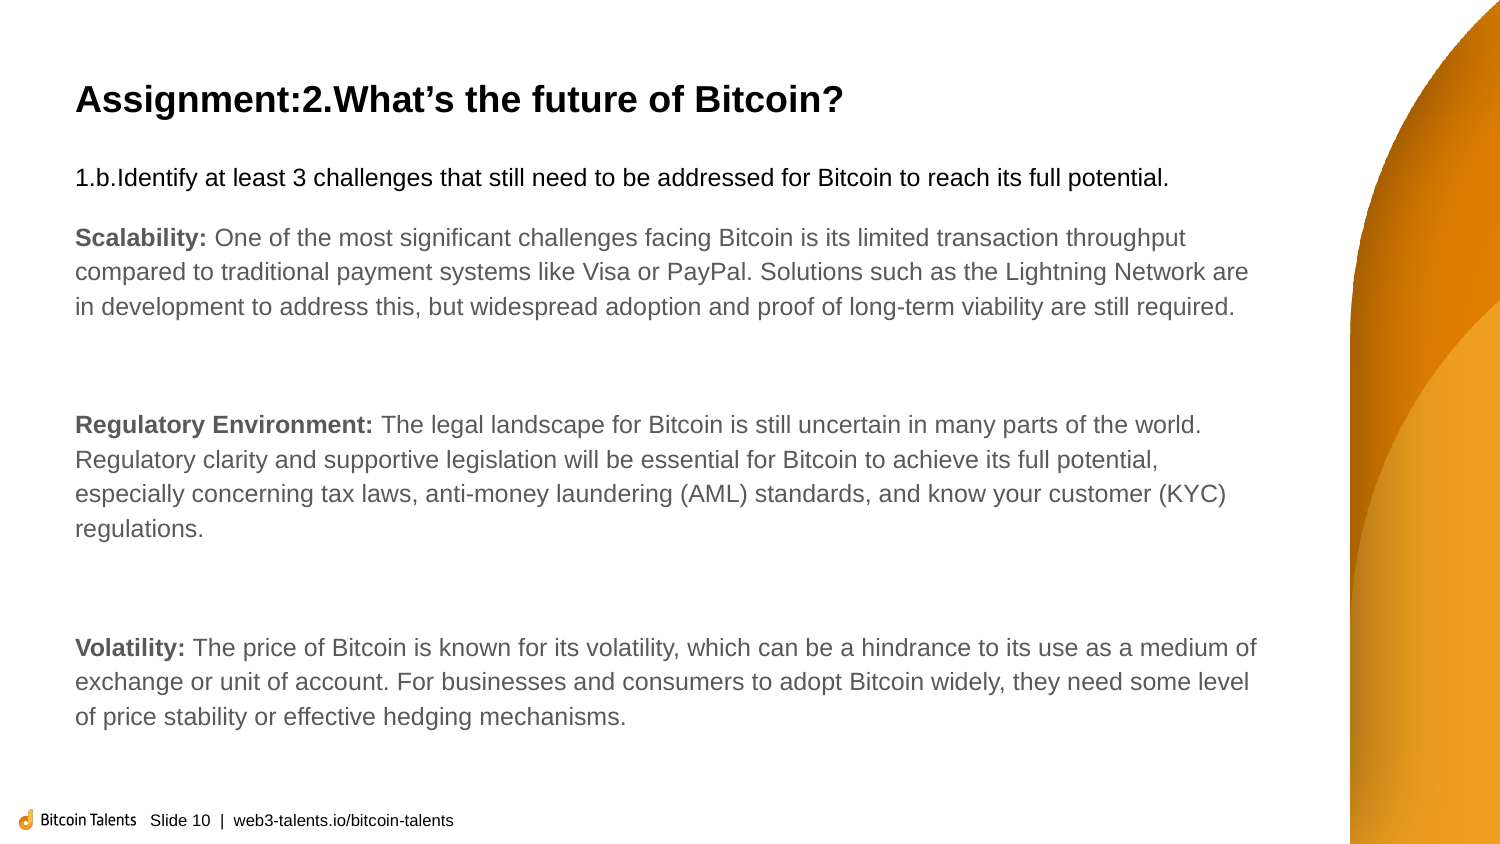

# Assignment:2.What’s the future of Bitcoin?
1.b.Identify at least 3 challenges that still need to be addressed for Bitcoin to reach its full potential.
Scalability: One of the most significant challenges facing Bitcoin is its limited transaction throughput compared to traditional payment systems like Visa or PayPal. Solutions such as the Lightning Network are in development to address this, but widespread adoption and proof of long-term viability are still required.

Regulatory Environment: The legal landscape for Bitcoin is still uncertain in many parts of the world. Regulatory clarity and supportive legislation will be essential for Bitcoin to achieve its full potential, especially concerning tax laws, anti-money laundering (AML) standards, and know your customer (KYC) regulations.

Volatility: The price of Bitcoin is known for its volatility, which can be a hindrance to its use as a medium of exchange or unit of account. For businesses and consumers to adopt Bitcoin widely, they need some level of price stability or effective hedging mechanisms.